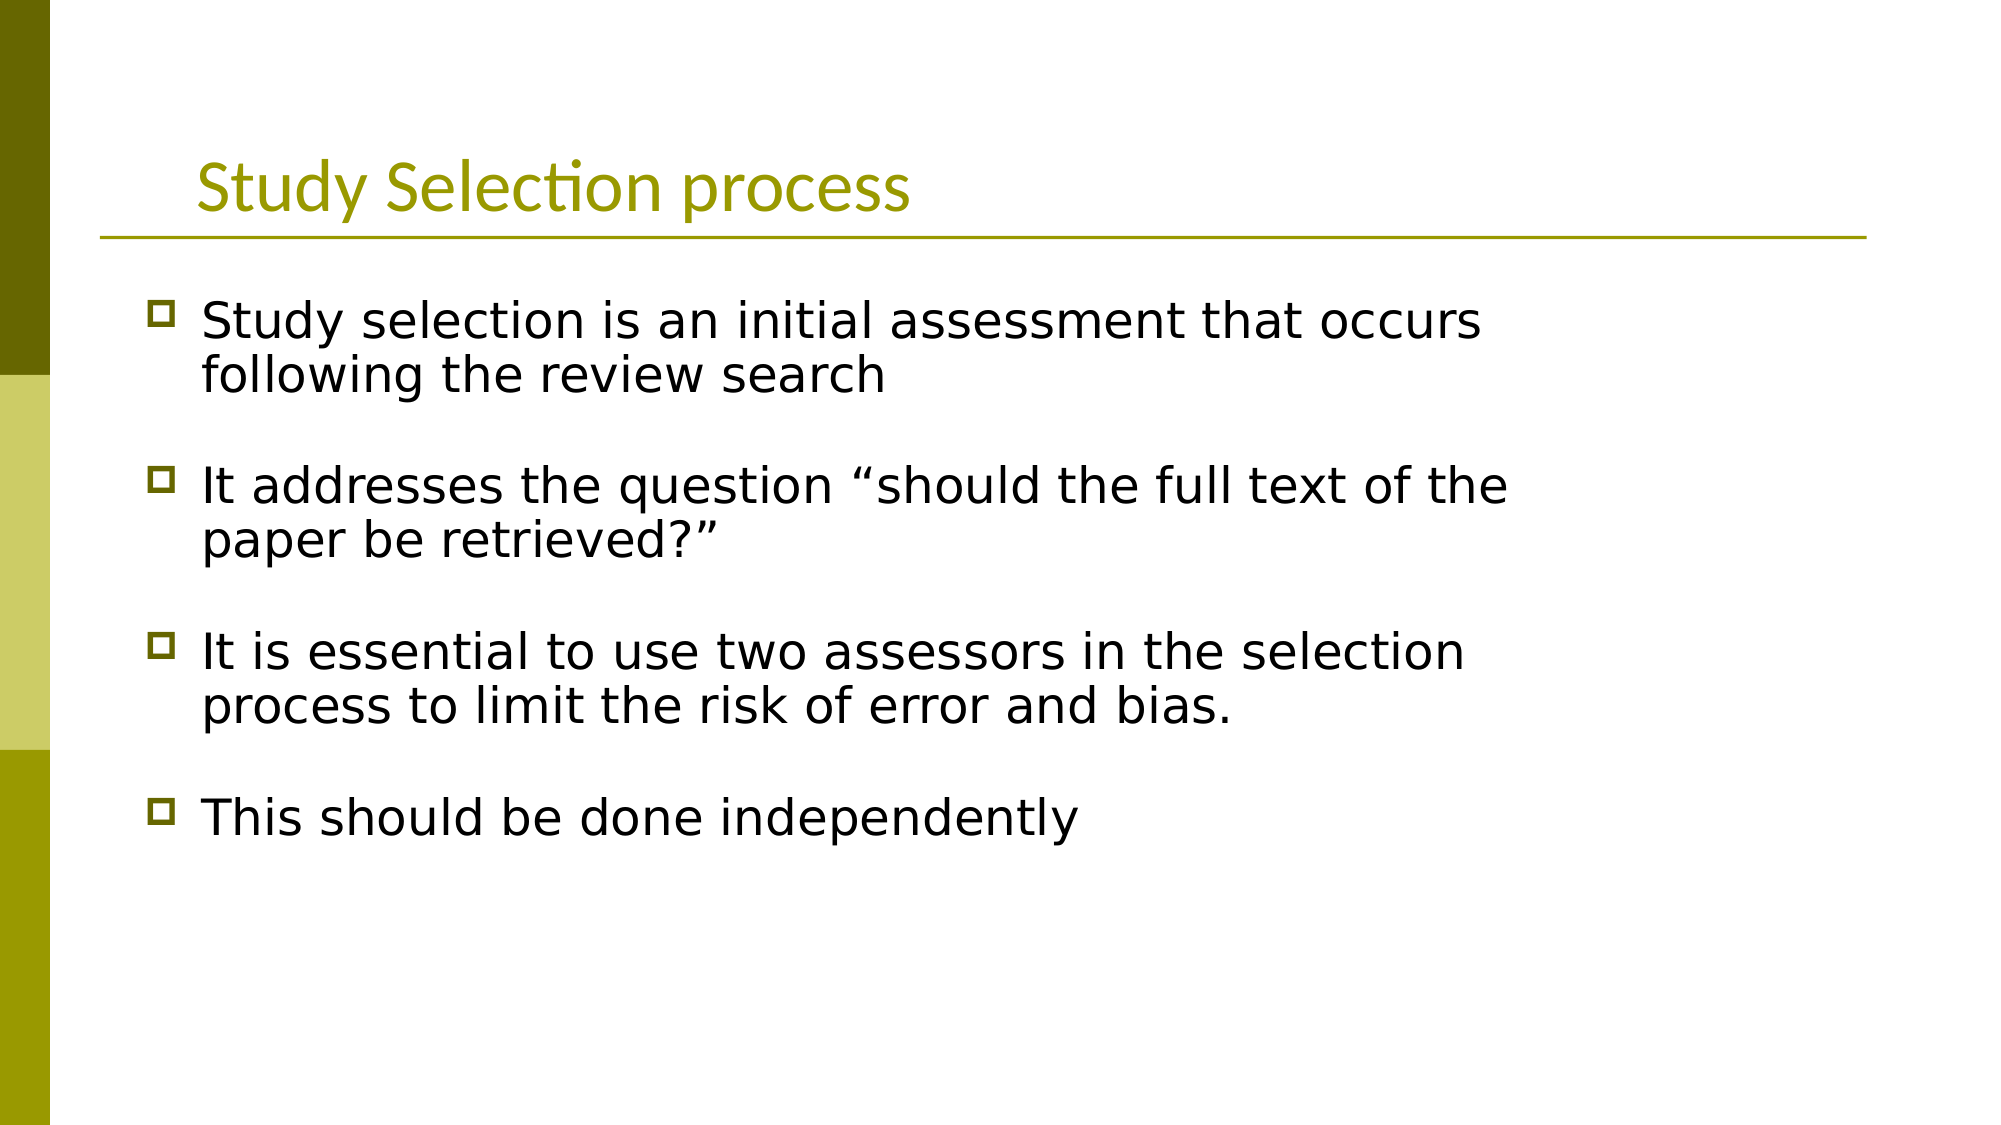

Study Selection process
Study selection is an initial assessment that occurs following the review search

It addresses the question “should the full text of the paper be retrieved?”

It is essential to use two assessors in the selection process to limit the risk of error and bias.

This should be done independently